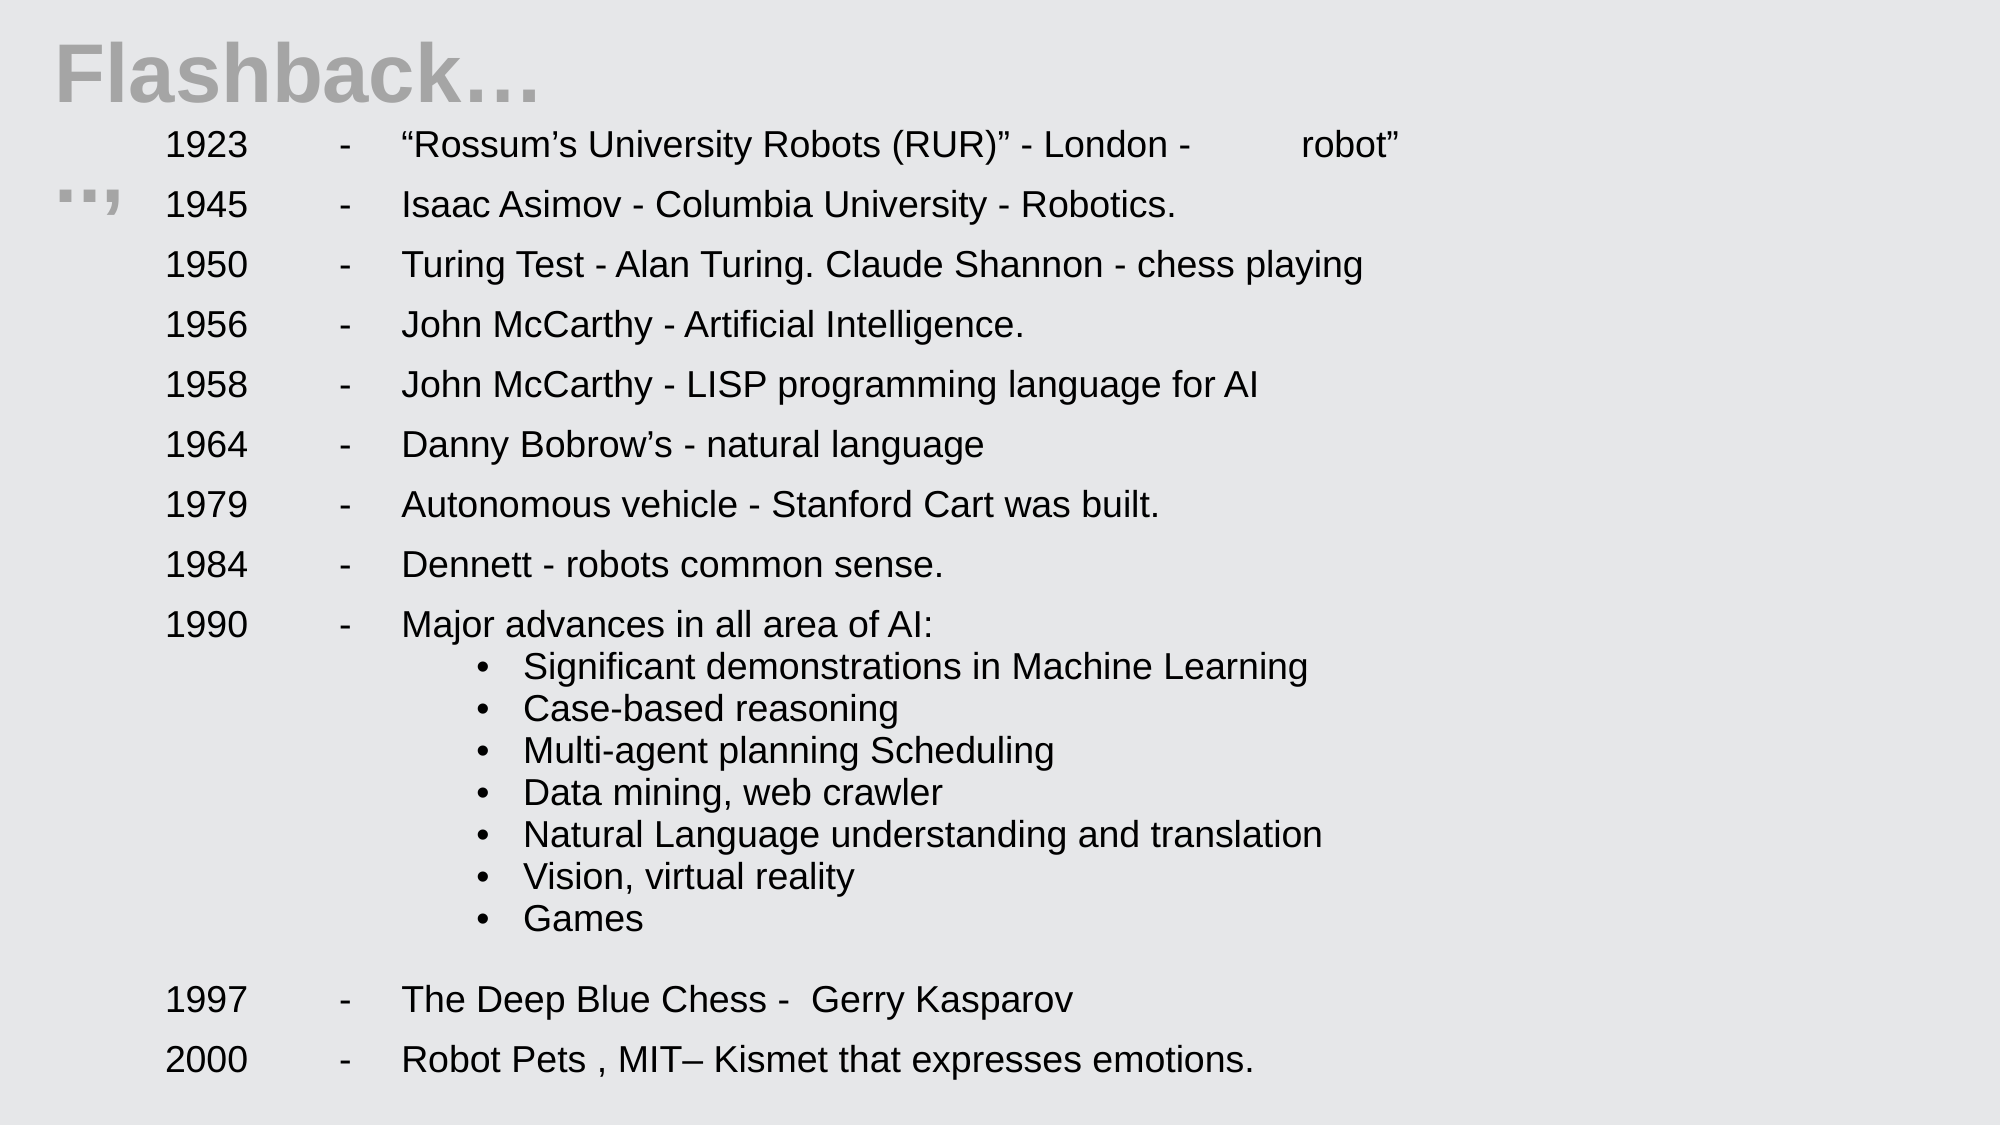

Flashback…..,

| 1923 | - | “Rossum’s University Robots (RUR)” - London - robot” |
| --- | --- | --- |
| 1945 | - | Isaac Asimov - Columbia University - Robotics. |
| 1950 | - | Turing Test - Alan Turing. Claude Shannon - chess playing |
| 1956 | - | John McCarthy - Artificial Intelligence. |
| 1958 | - | John McCarthy - LISP programming language for AI |
| 1964 | - | Danny Bobrow’s - natural language |
| 1979 | - | Autonomous vehicle - Stanford Cart was built. |
| 1984 | - | Dennett - robots common sense. |
| 1990 | - | Major advances in all area of AI: Significant demonstrations in Machine Learning Case-based reasoning Multi-agent planning Scheduling Data mining, web crawler Natural Language understanding and translation Vision, virtual reality Games |
| 1997 | - | The Deep Blue Chess - Gerry Kasparov |
| 2000 | - | Robot Pets , MIT– Kismet that expresses emotions. |